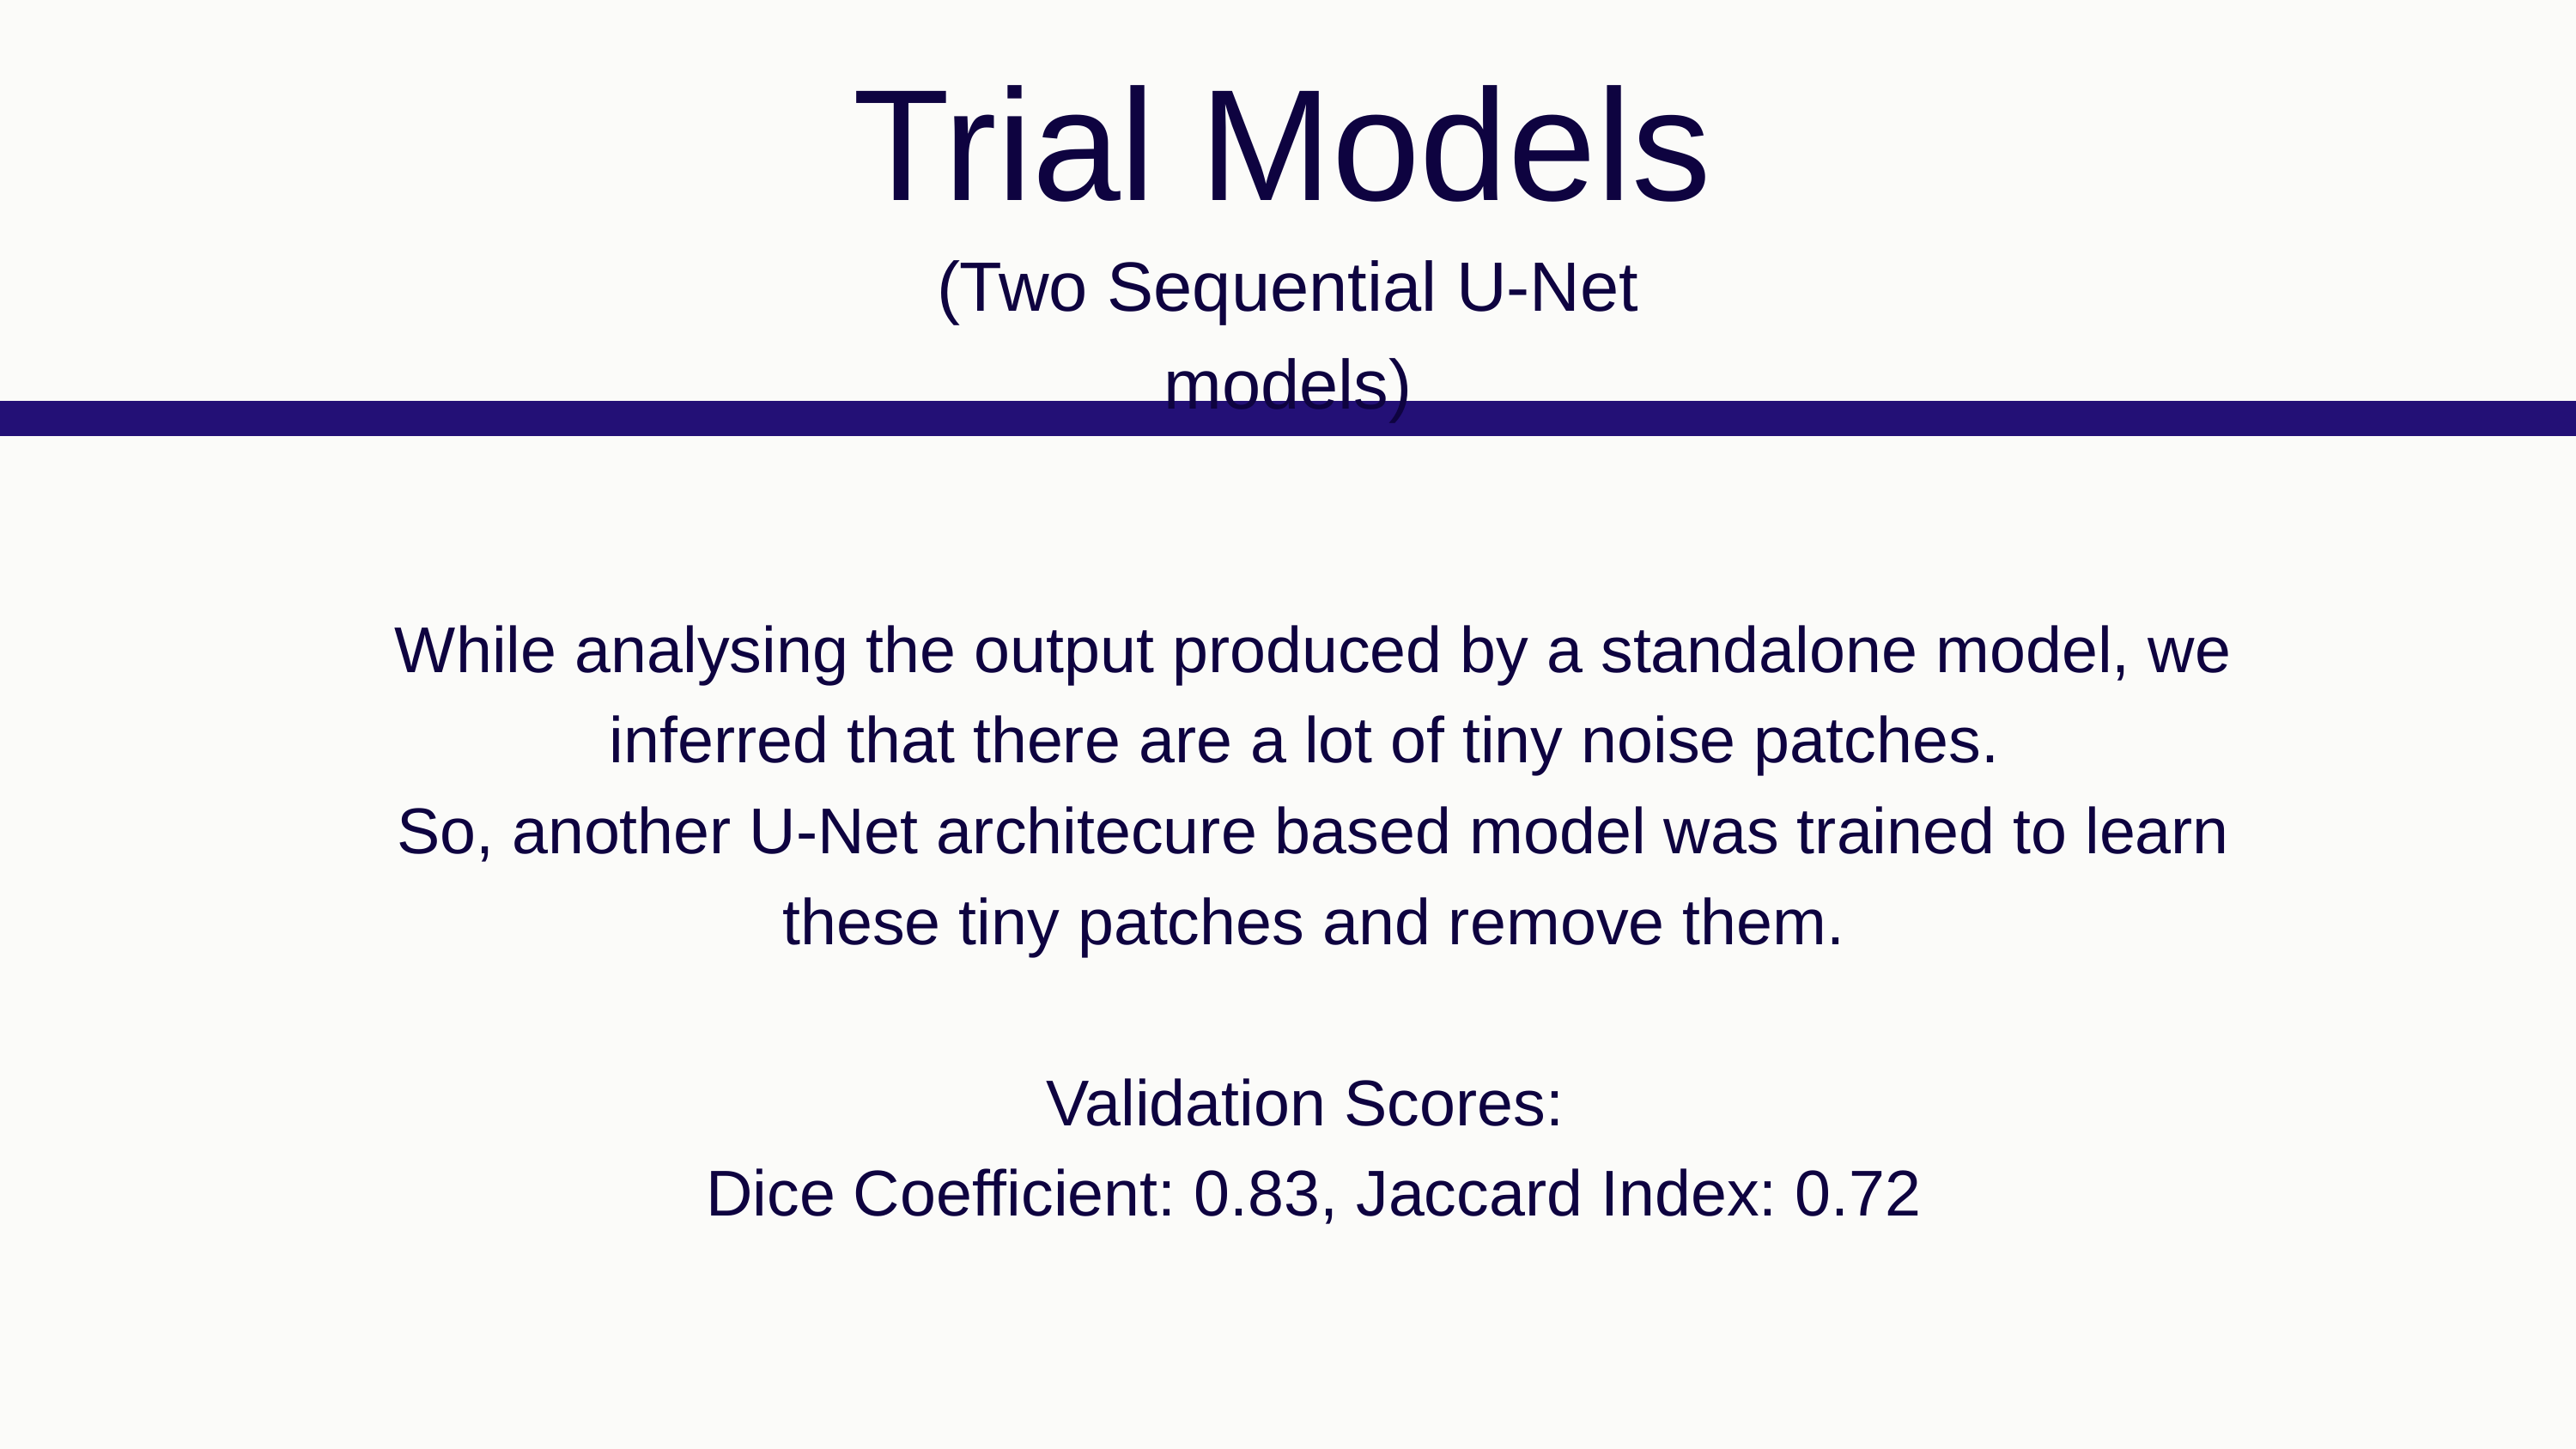

Trial Models
(Two Sequential U-Net models)

While analysing the output produced by a standalone model, we inferred that there are a lot of tiny noise patches.
So, another U-Net architecure based model was trained to learn these tiny patches and remove them.

Validation Scores:
Dice Coefficient: 0.83, Jaccard Index: 0.72